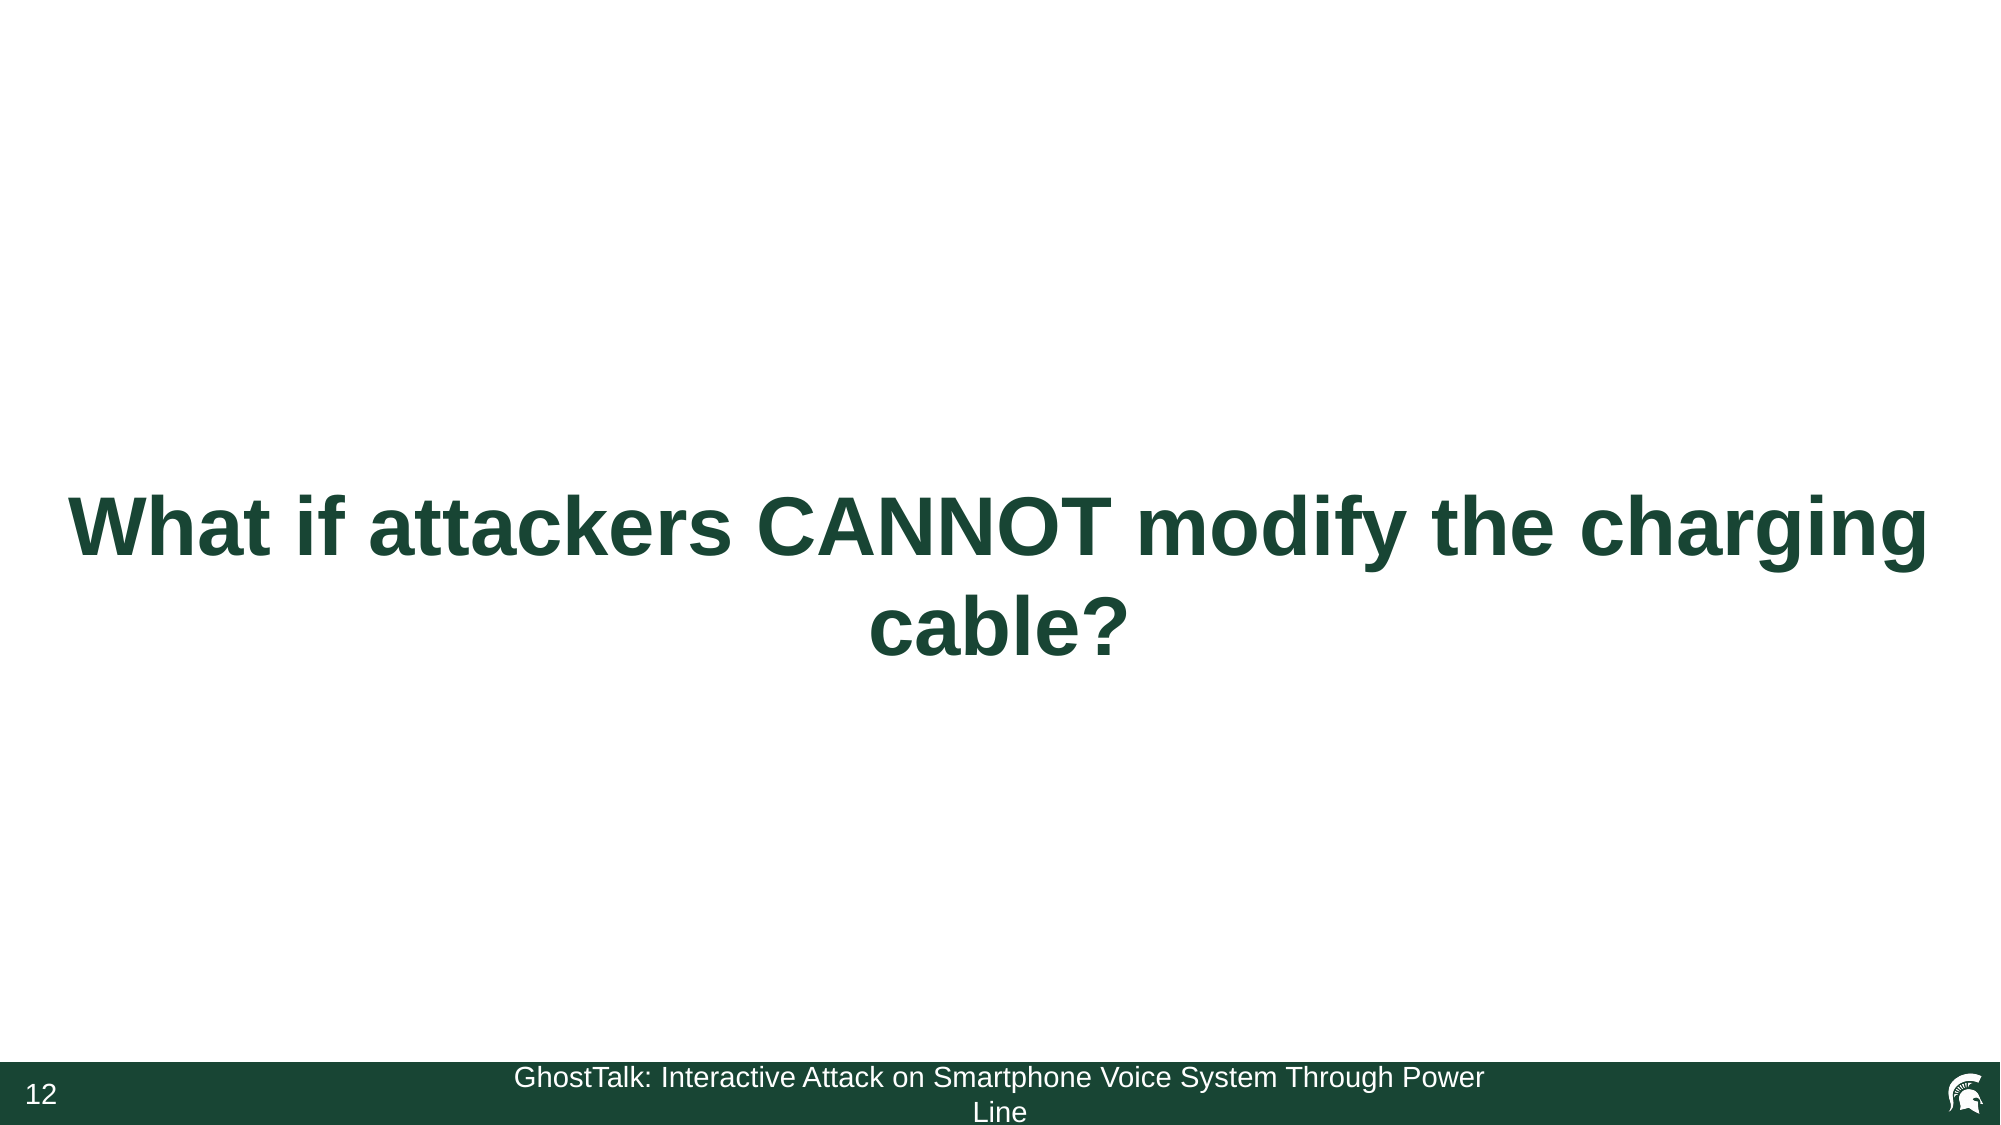

What if attackers CANNOT modify the charging cable?
12
GhostTalk: Interactive Attack on Smartphone Voice System Through Power Line